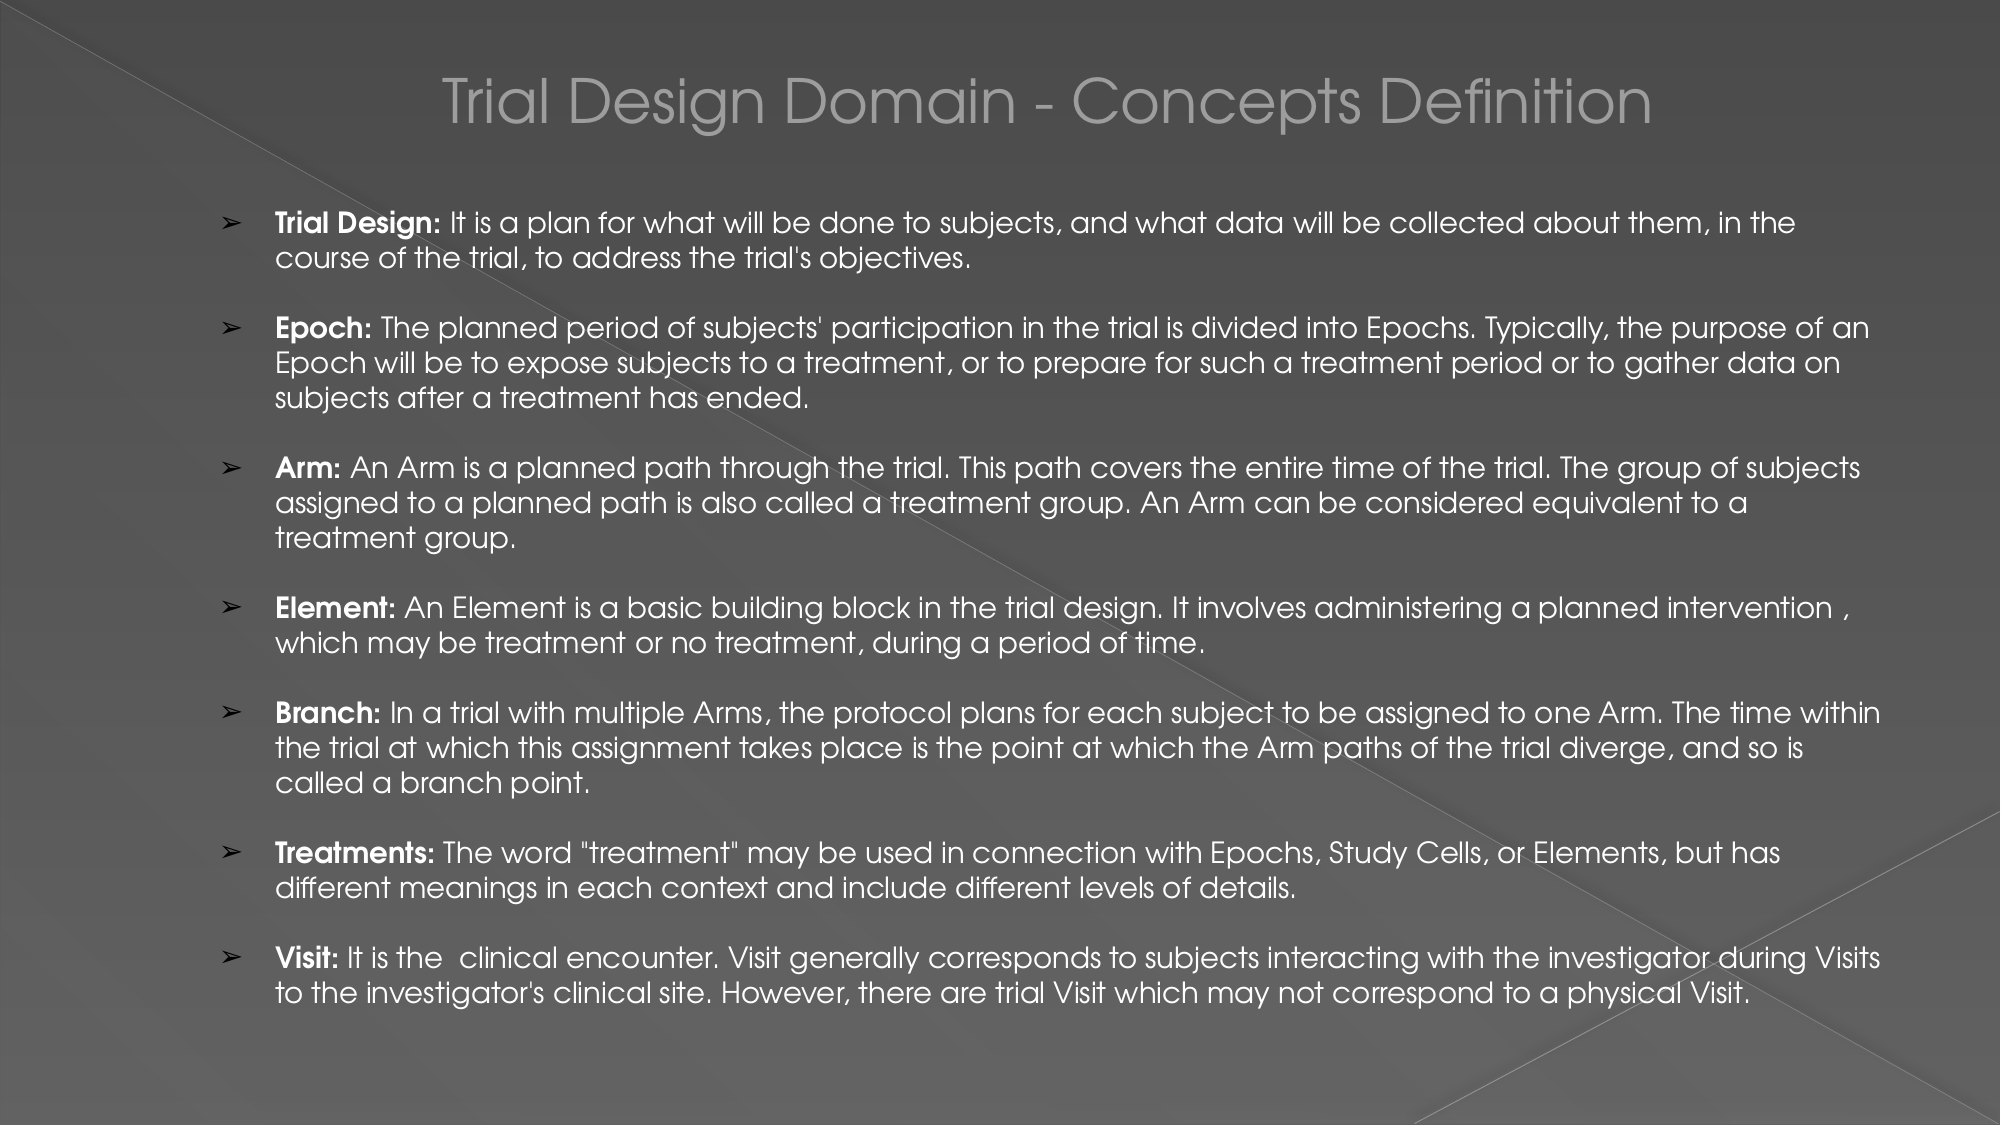

# Trial Design Domain - Concepts Definition
Trial Design: It is a plan for what will be done to subjects, and what data will be collected about them, in the course of the trial, to address the trial's objectives.

Epoch: The planned period of subjects' participation in the trial is divided into Epochs. Typically, the purpose of an Epoch will be to expose subjects to a treatment, or to prepare for such a treatment period or to gather data on subjects after a treatment has ended.

Arm: An Arm is a planned path through the trial. This path covers the entire time of the trial. The group of subjects assigned to a planned path is also called a treatment group. An Arm can be considered equivalent to a treatment group.

Element: An Element is a basic building block in the trial design. It involves administering a planned intervention , which may be treatment or no treatment, during a period of time.

Branch: In a trial with multiple Arms, the protocol plans for each subject to be assigned to one Arm. The time within the trial at which this assignment takes place is the point at which the Arm paths of the trial diverge, and so is called a branch point.

Treatments: The word "treatment" may be used in connection with Epochs, Study Cells, or Elements, but has different meanings in each context and include different levels of details.

Visit: It is the  clinical encounter. Visit generally corresponds to subjects interacting with the investigator during Visits to the investigator's clinical site. However, there are trial Visit which may not correspond to a physical Visit.